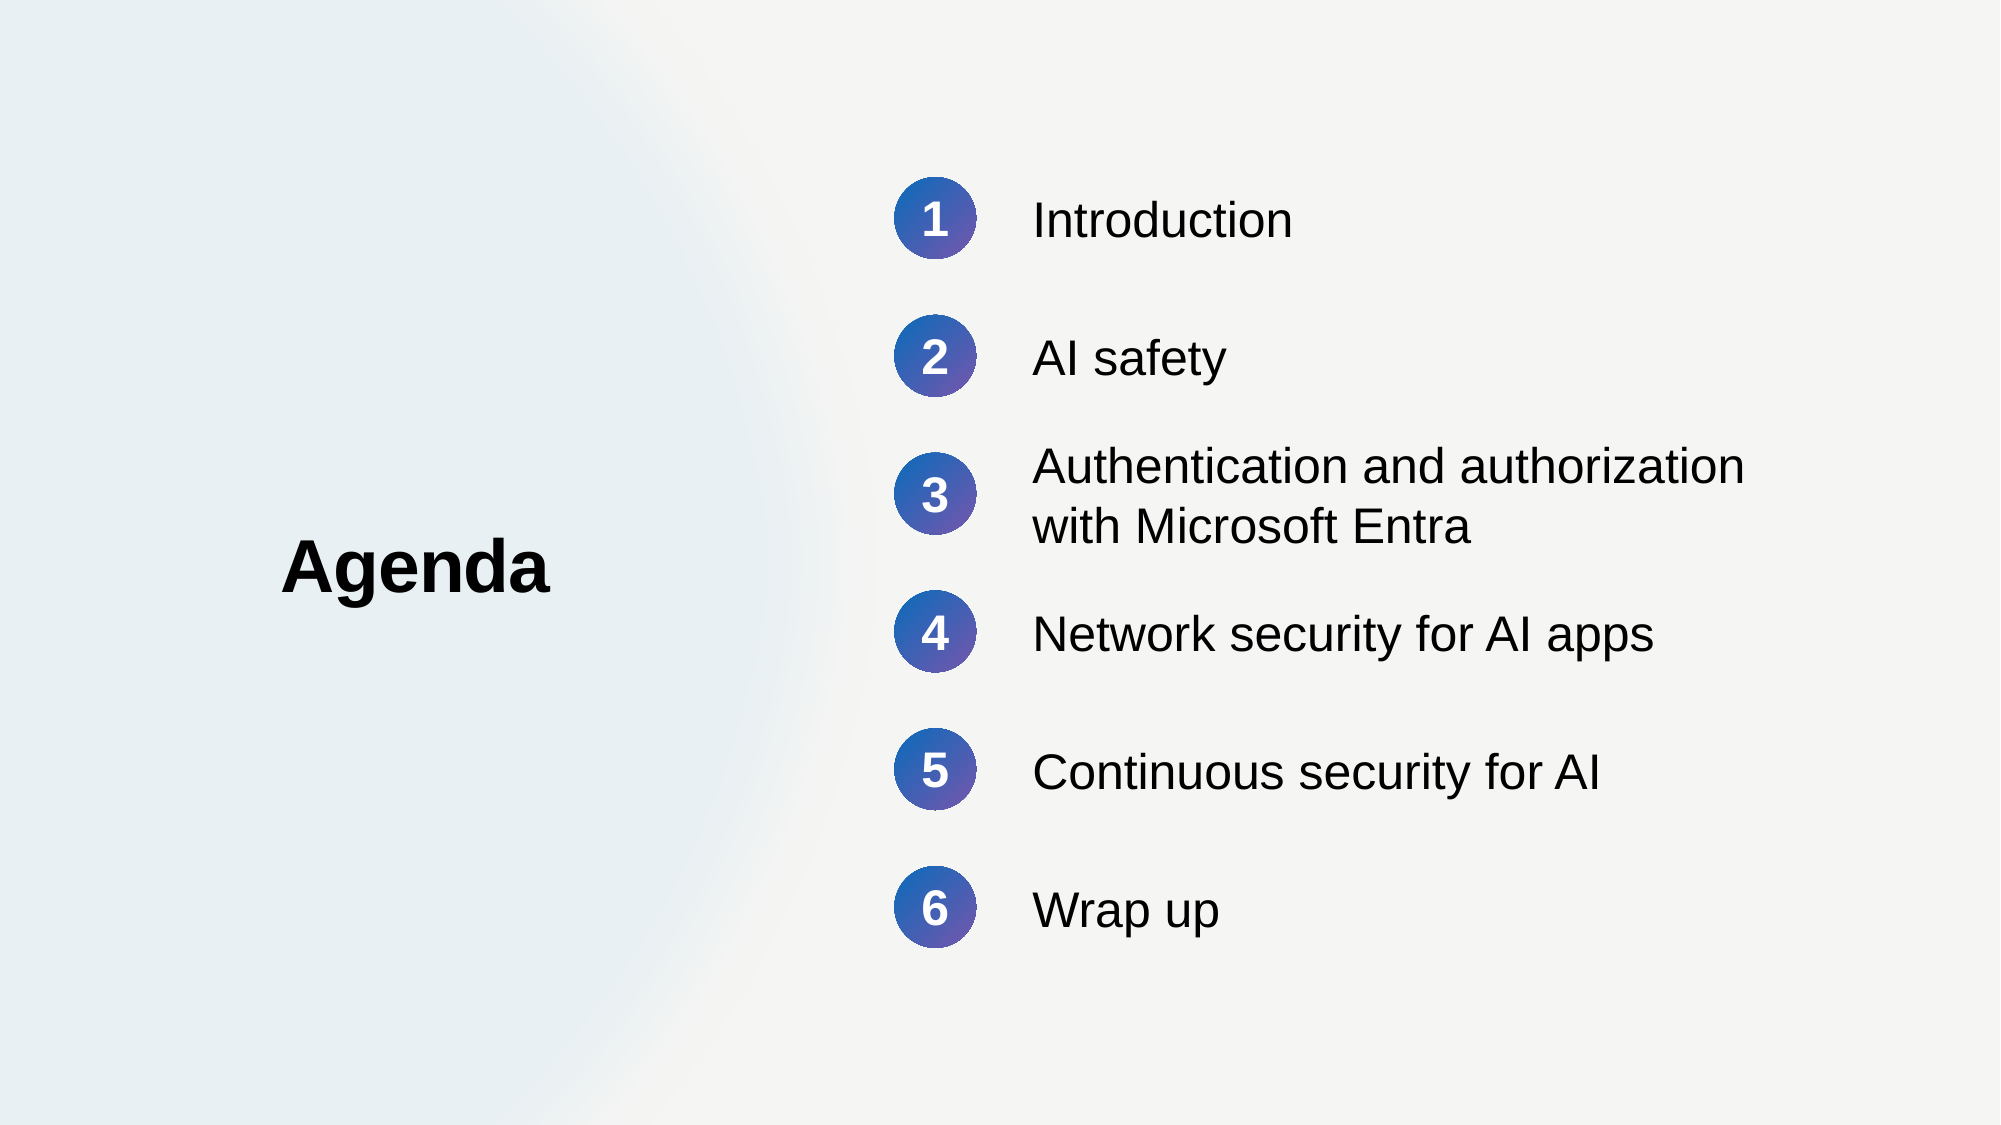

Introduction
1
AI safety
2
Authentication and authorization with Microsoft Entra
3
Agenda
Network security for AI apps
4
Continuous security for AI
5
Wrap up
6